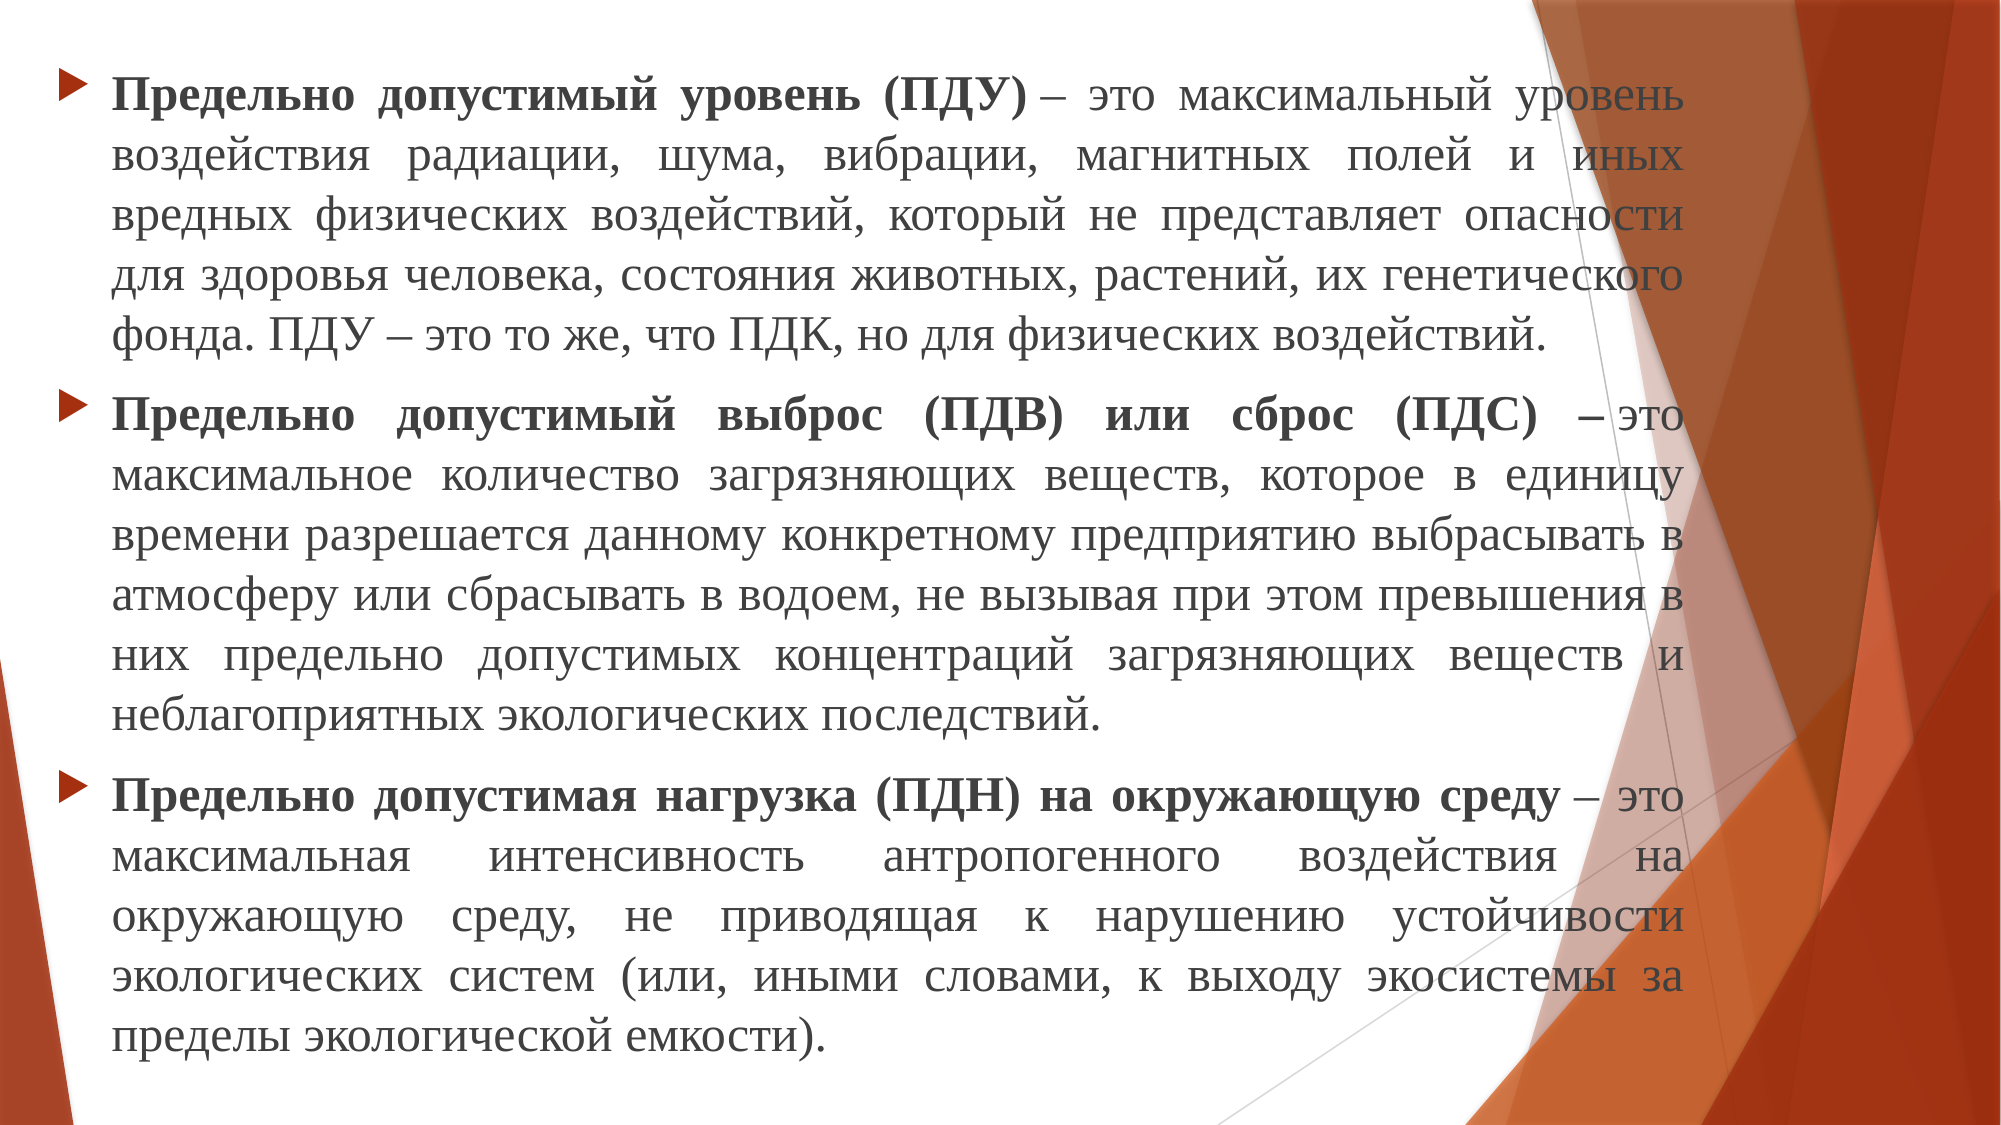

Предельно допустимый уровень (ПДУ) – это максимальный уровень воздействия радиации, шума, вибрации, магнитных полей и иных вредных физических воздействий, который не представляет опасности для здоровья человека, состояния животных, растений, их генетического фонда. ПДУ – это то же, что ПДК, но для физических воздействий.
Предельно допустимый выброс (ПДВ) или сброс (ПДС) – это максимальное количество загрязняющих веществ, которое в единицу времени разрешается данному конкретному предприятию выбрасывать в атмосферу или сбрасывать в водоем, не вызывая при этом превышения в них предельно допустимых концентраций загрязняющих веществ и неблагоприятных экологических последствий.
Предельно допустимая нагрузка (ПДН) на окружающую среду – это максимальная интенсивность антропогенного воздействия на окружающую среду, не приводящая к нарушению устойчивости экологических систем (или, иными словами, к выходу экосистемы за пределы экологической емкости).